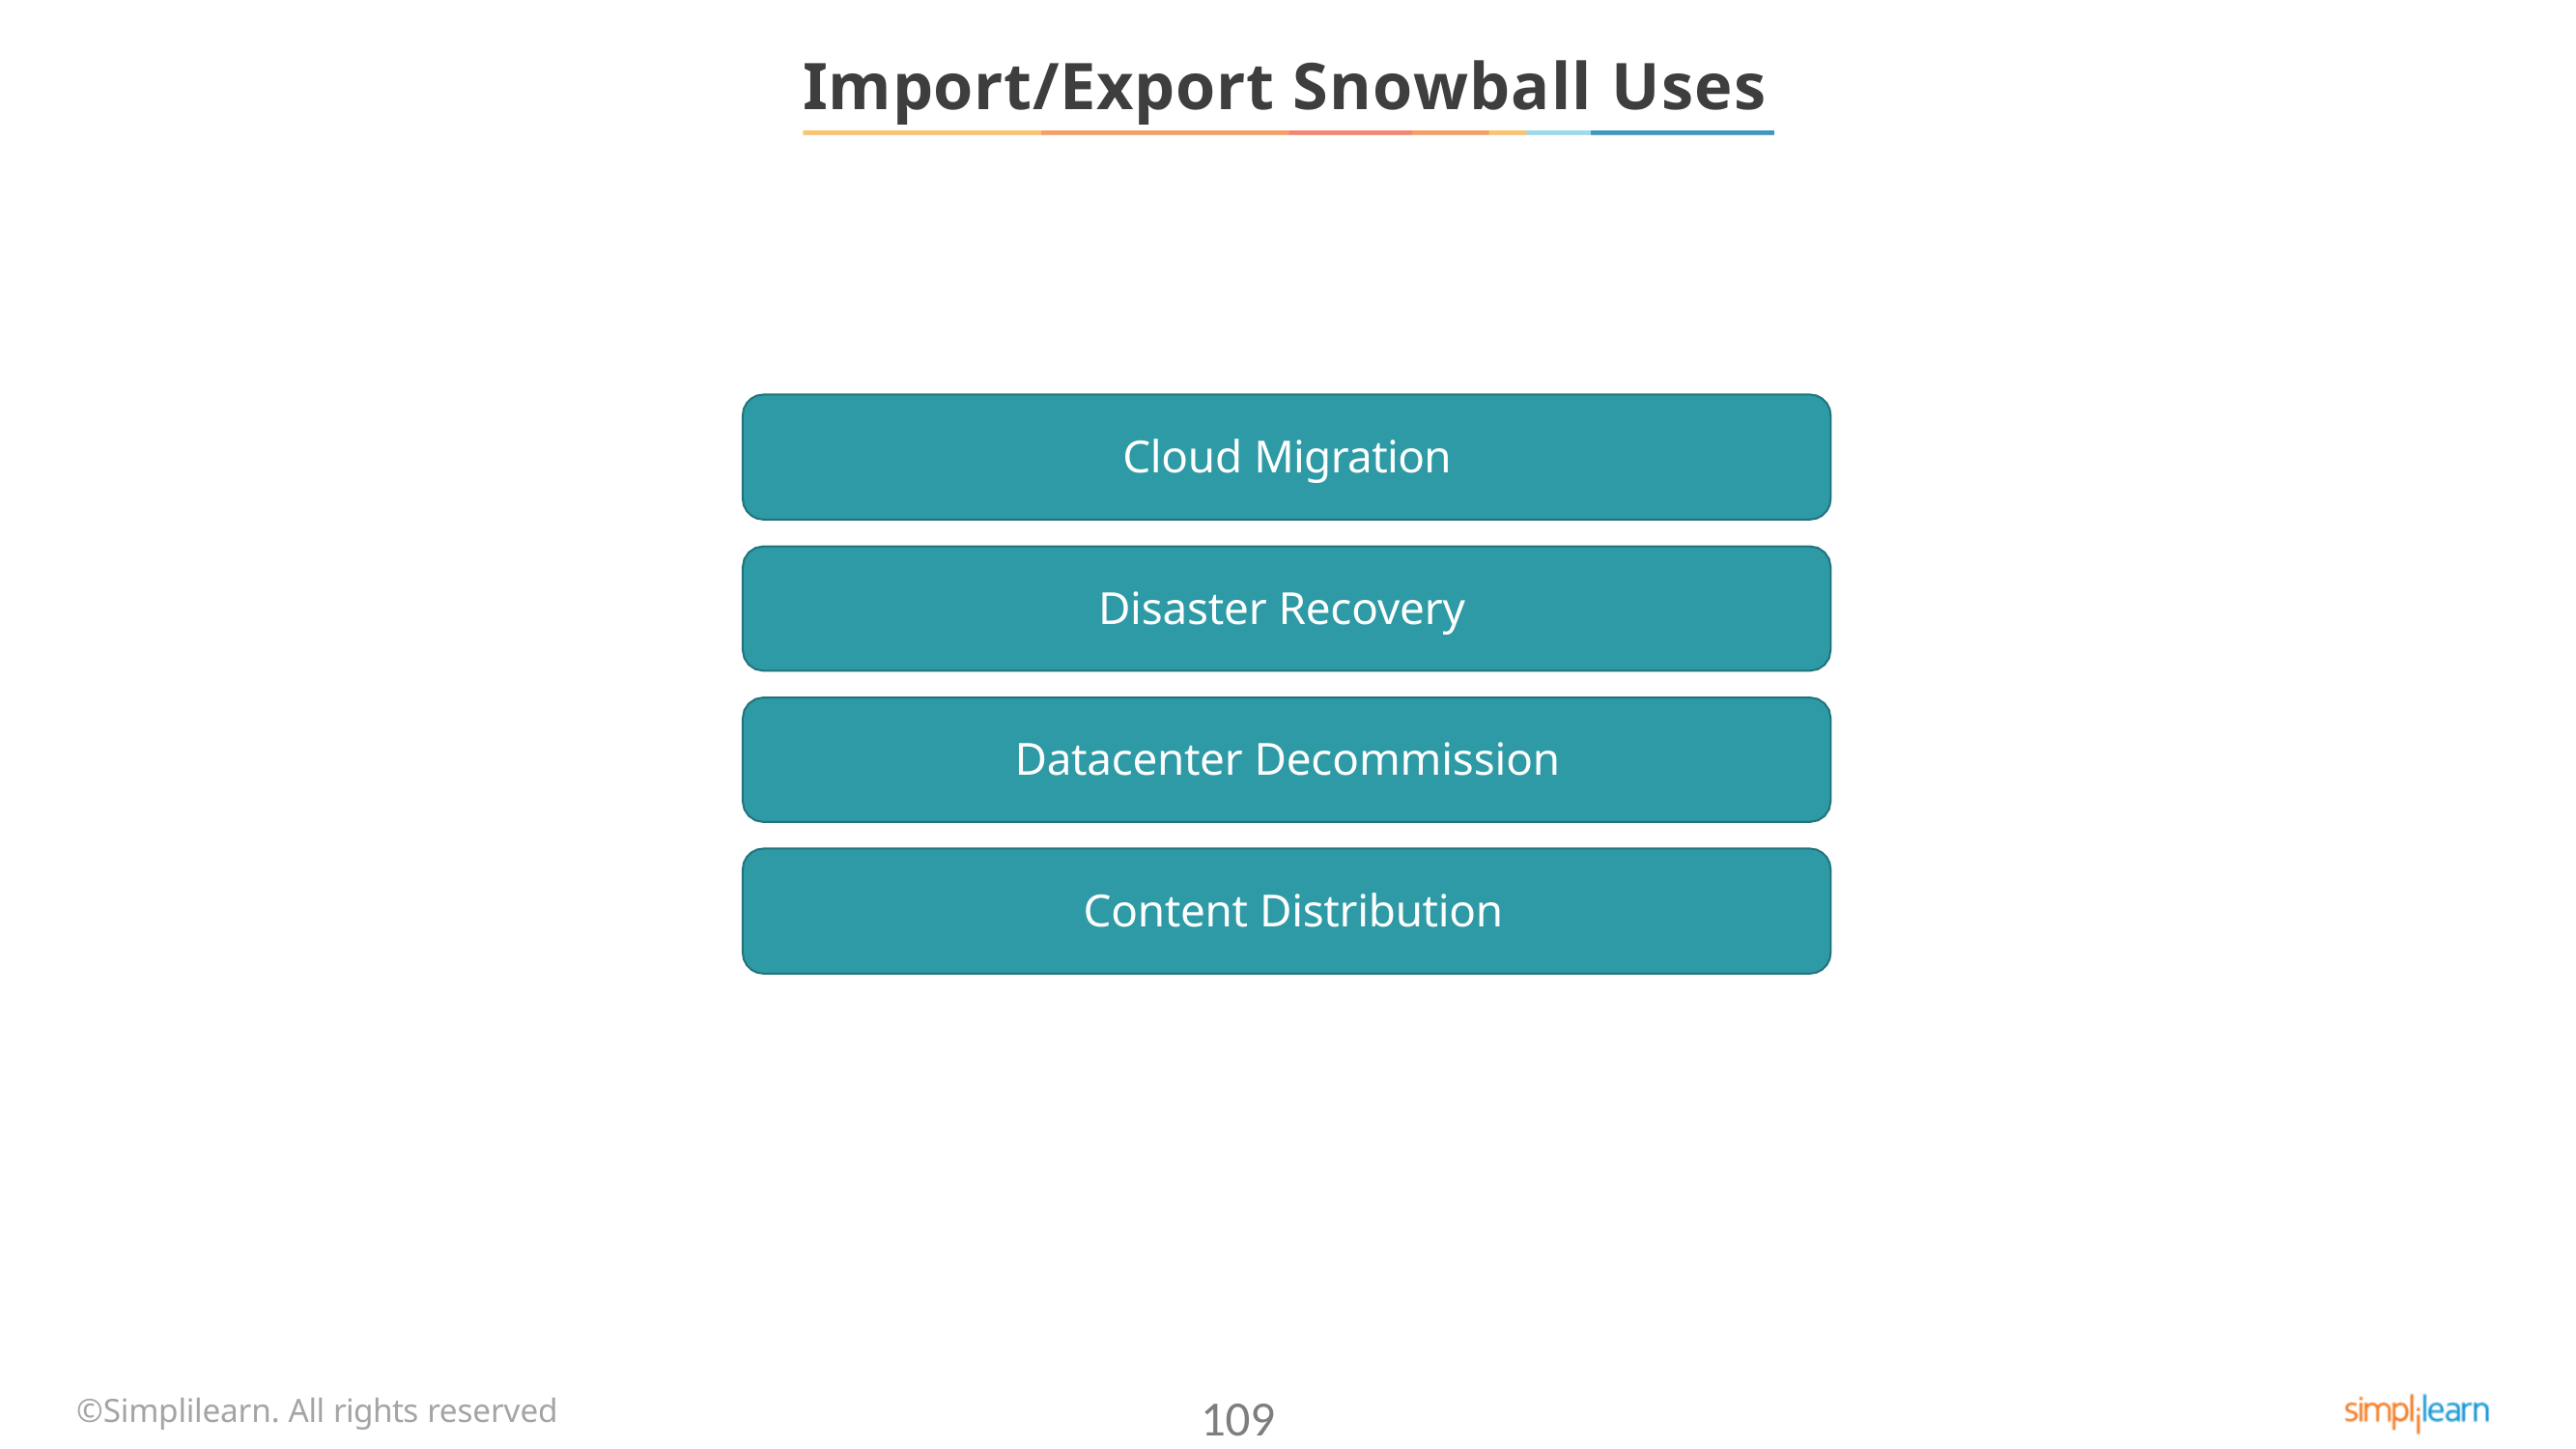

# Import/Export Snowball Uses

Cloud Migration
Disaster Recovery  Datacenter Decommission  Content Distribution

©Simplilearn. All rights reserved
109